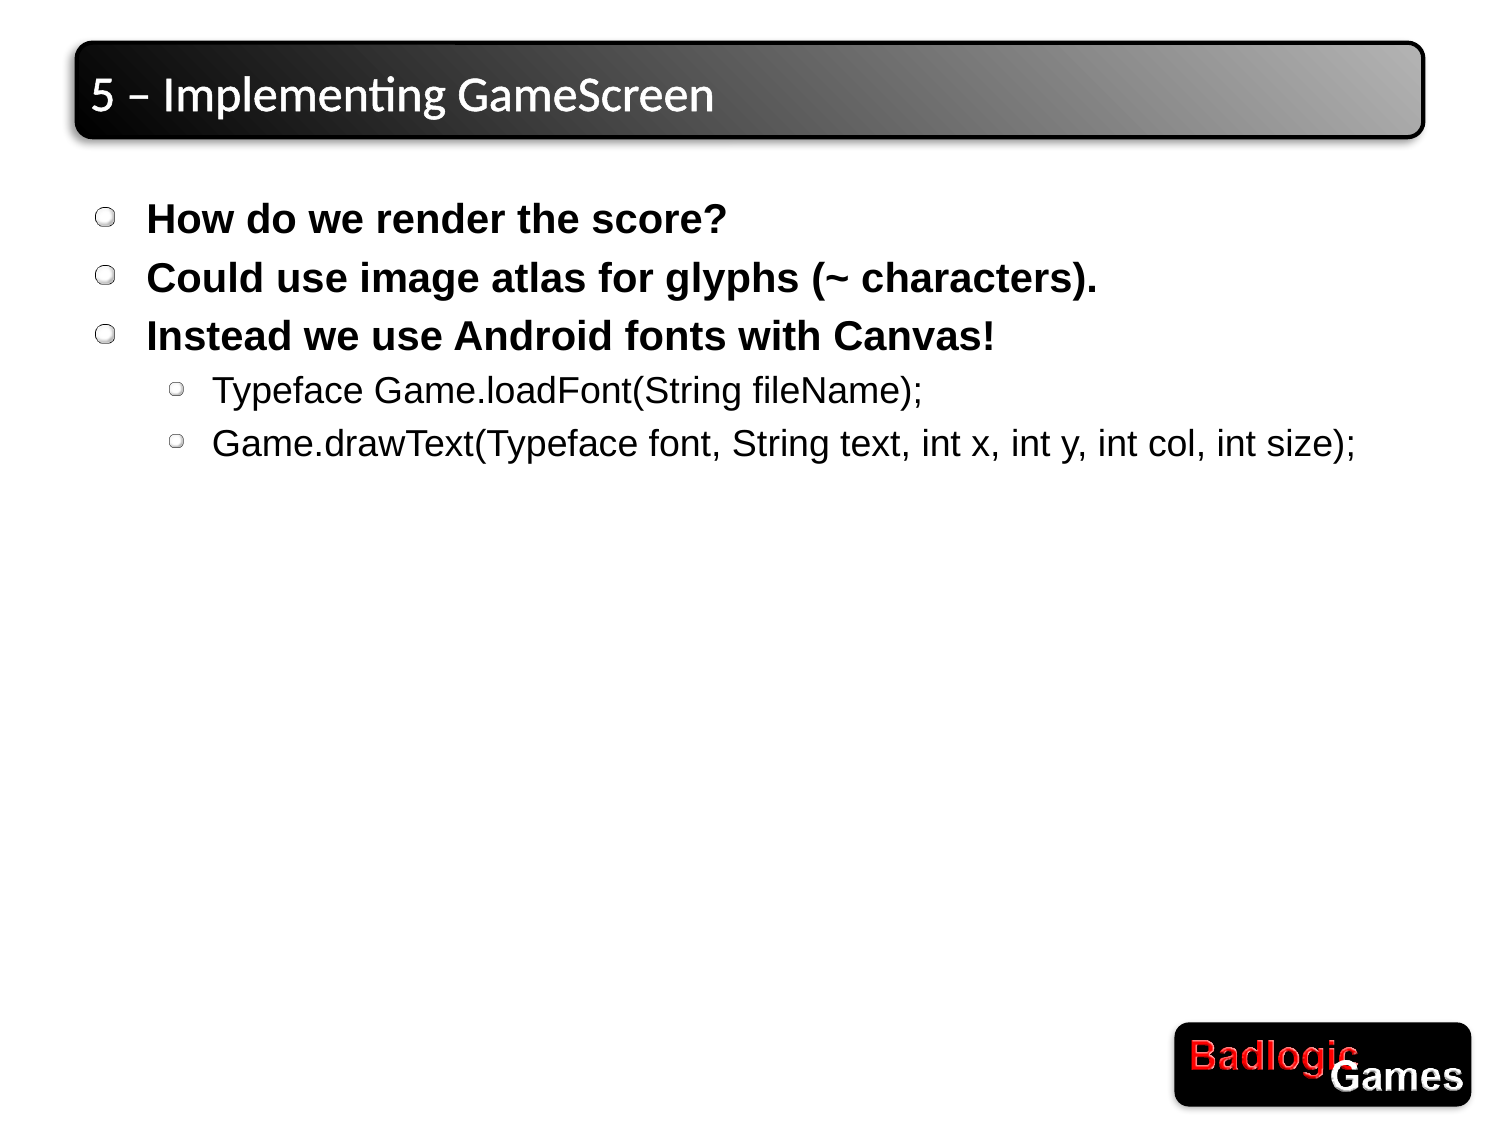

# 5 – Implementing GameScreen
How do we render the score?
Could use image atlas for glyphs (~ characters).
Instead we use Android fonts with Canvas!
Typeface Game.loadFont(String fileName);
Game.drawText(Typeface font, String text, int x, int y, int col, int size);